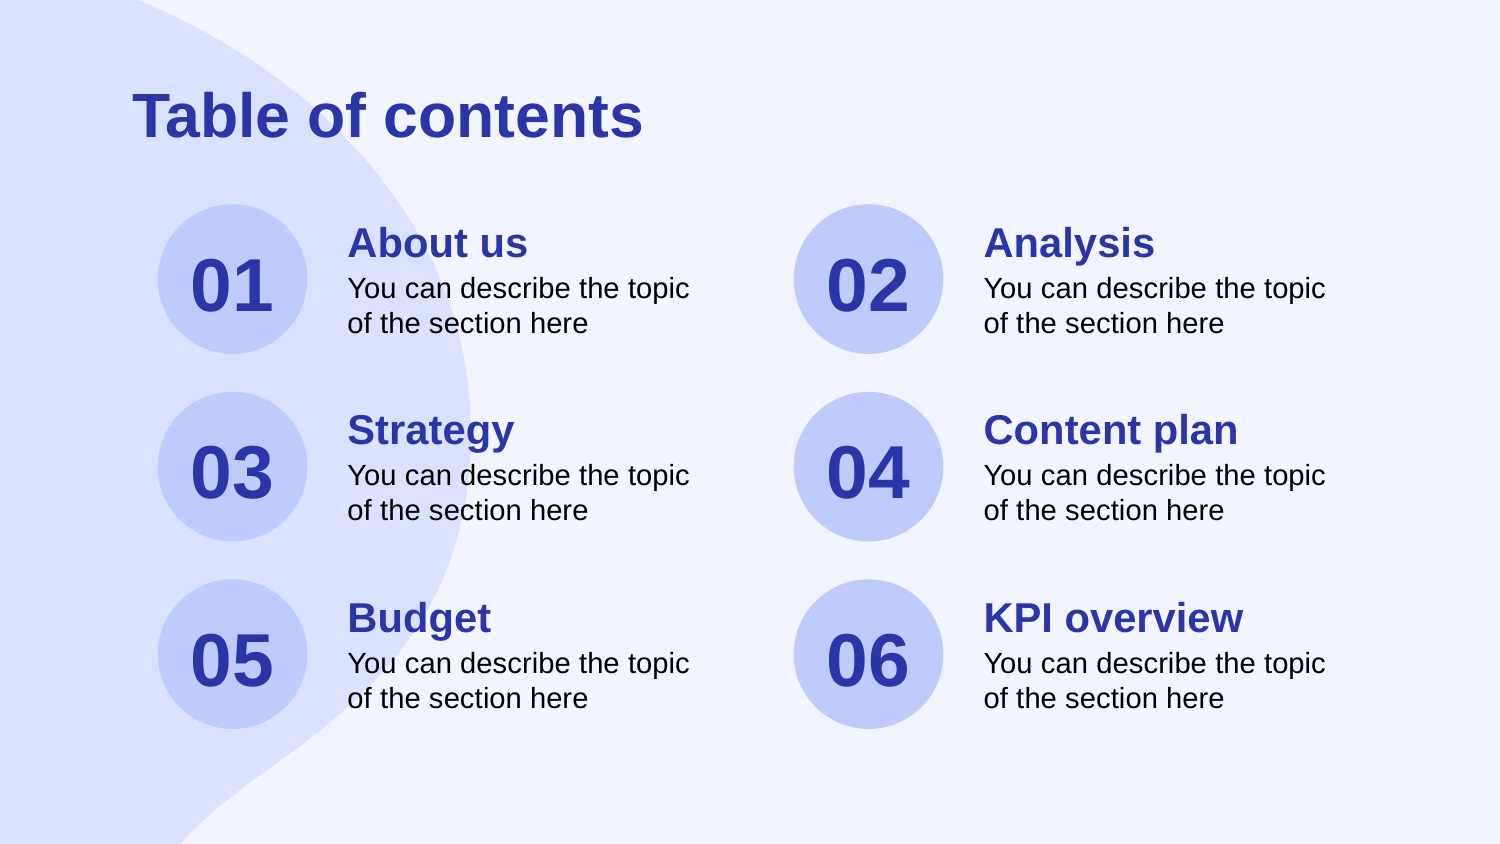

# Table of contents

Analysis
About us
01
02
You can describe the topic of the section here
You can describe the topic of the section here

Strategy
Content plan
03
04
You can describe the topic of the section here
You can describe the topic of the section here

Budget
KPI overview
05
06
You can describe the topic of the section here
You can describe the topic of the section here